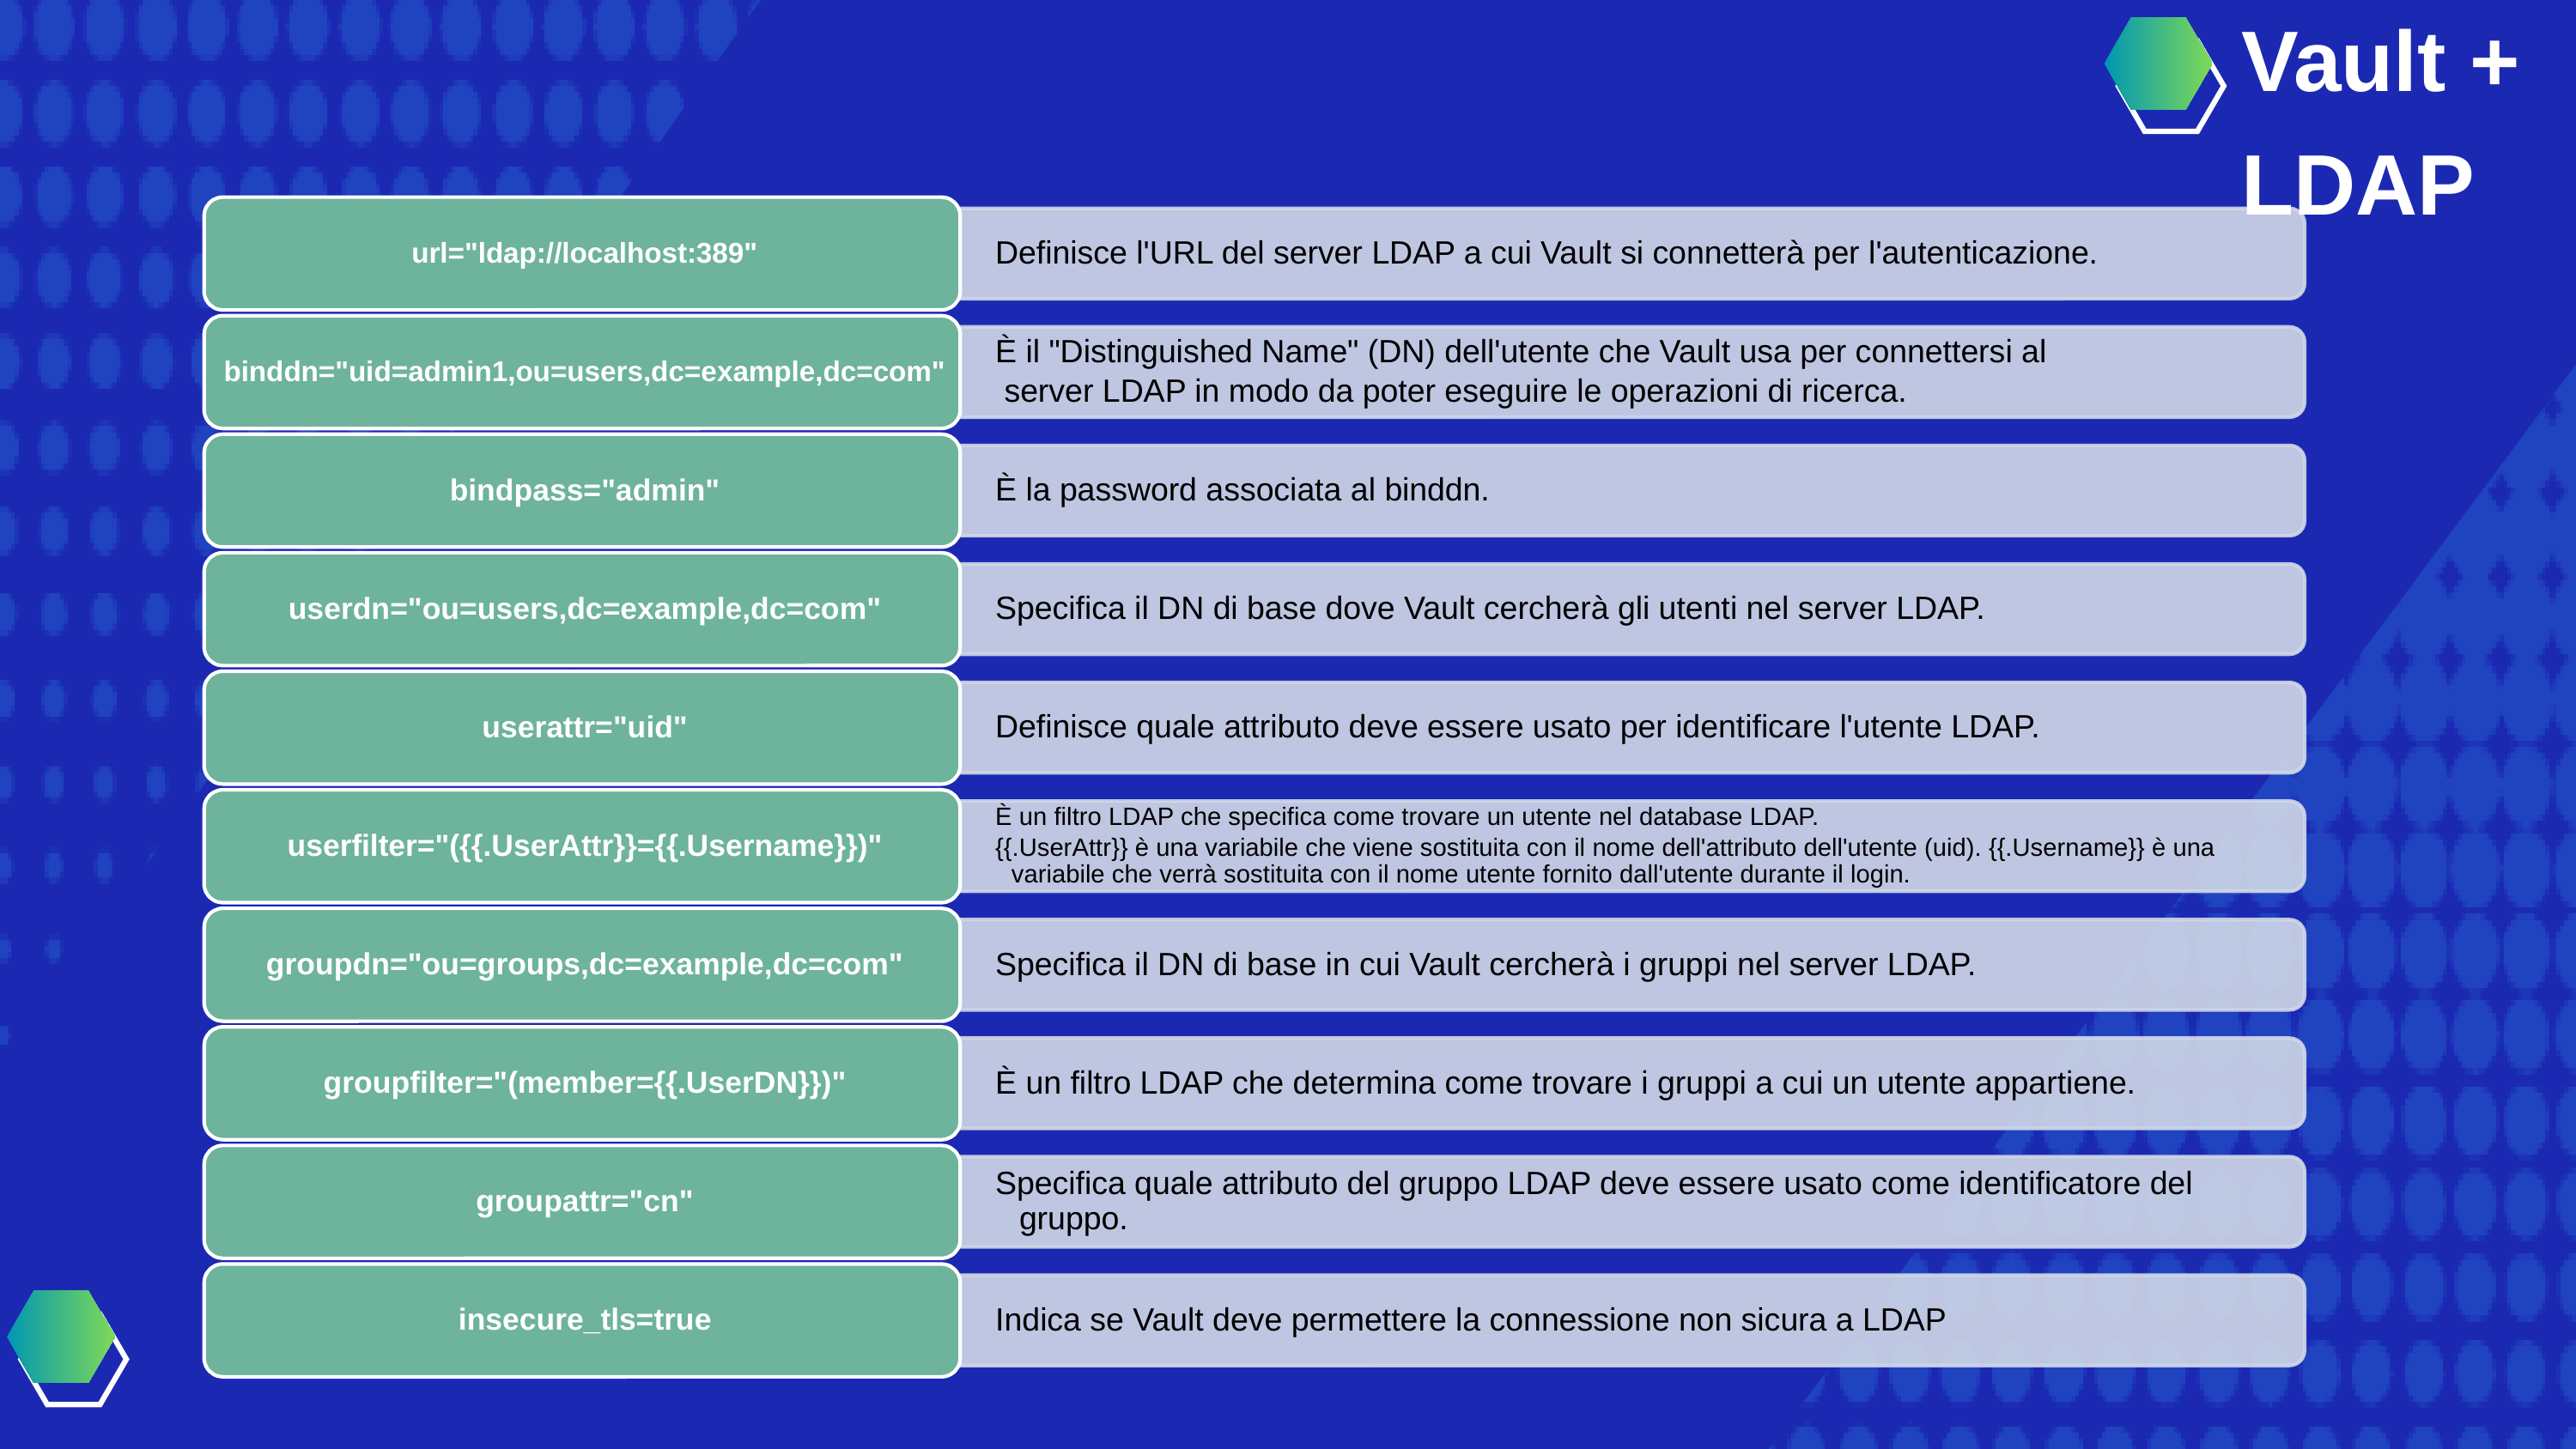

Vault + LDAP

Definisce l'URL del server LDAP a cui Vault si connetterà per l'autenticazione.
url="ldap://localhost:389"
È il "Distinguished Name" (DN) dell'utente che Vault usa per connettersi al
 server LDAP in modo da poter eseguire le operazioni di ricerca.
binddn="uid=admin1,ou=users,dc=example,dc=com"
È la password associata al binddn.
bindpass="admin"
Specifica il DN di base dove Vault cercherà gli utenti nel server LDAP.
userdn="ou=users,dc=example,dc=com"
Definisce quale attributo deve essere usato per identificare l'utente LDAP.
userattr="uid"
È un filtro LDAP che specifica come trovare un utente nel database LDAP.
{{.UserAttr}} è una variabile che viene sostituita con il nome dell'attributo dell'utente (uid). {{.Username}} è una variabile che verrà sostituita con il nome utente fornito dall'utente durante il login.
userfilter="({{.UserAttr}}={{.Username}})"
Specifica il DN di base in cui Vault cercherà i gruppi nel server LDAP.
groupdn="ou=groups,dc=example,dc=com"
È un filtro LDAP che determina come trovare i gruppi a cui un utente appartiene.
groupfilter="(member={{.UserDN}})"
Specifica quale attributo del gruppo LDAP deve essere usato come identificatore del gruppo.
groupattr="cn"
Indica se Vault deve permettere la connessione non sicura a LDAP
insecure_tls=true